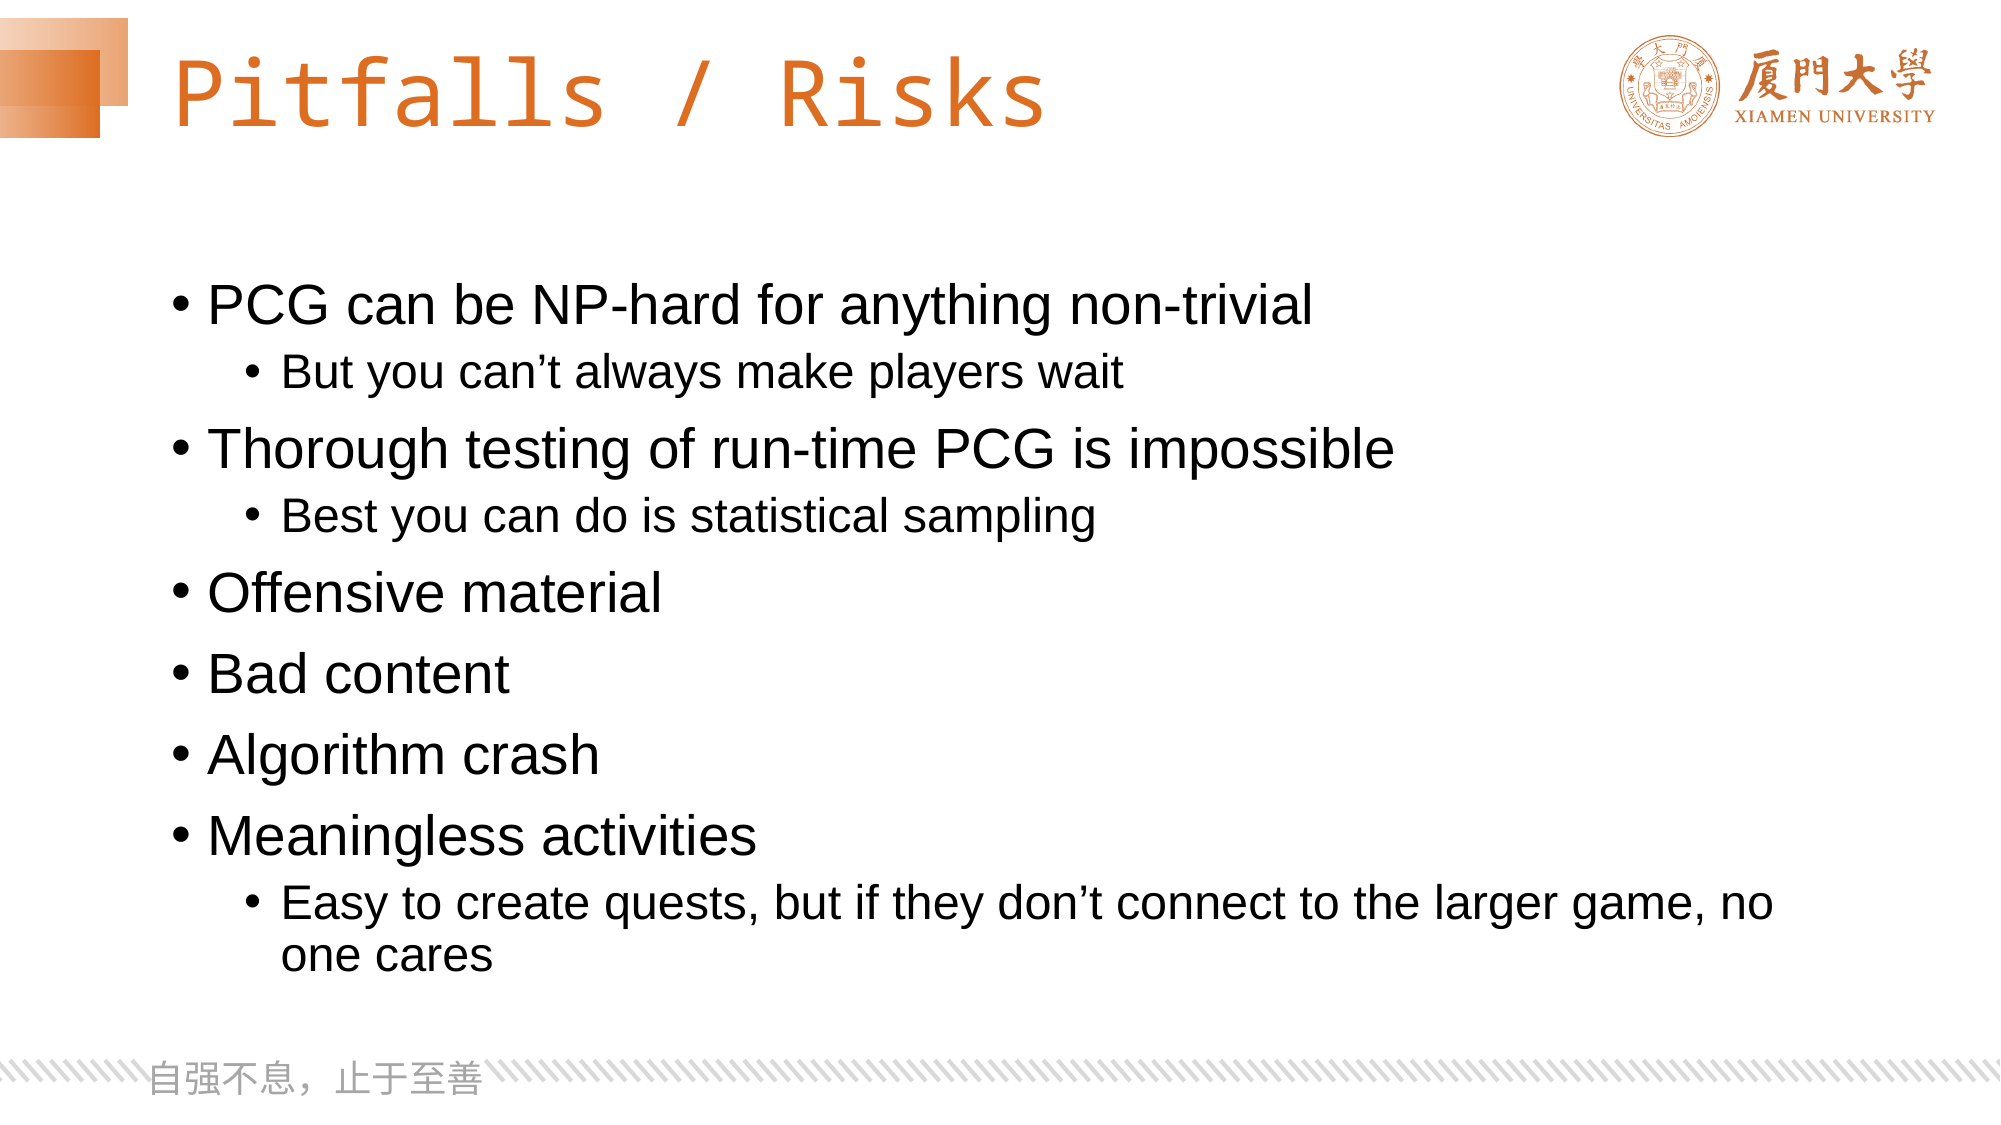

# Pitfalls / Risks
PCG can be NP-hard for anything non-trivial
But you can’t always make players wait
Thorough testing of run-time PCG is impossible
Best you can do is statistical sampling
Offensive material
Bad content
Algorithm crash
Meaningless activities
Easy to create quests, but if they don’t connect to the larger game, no one cares